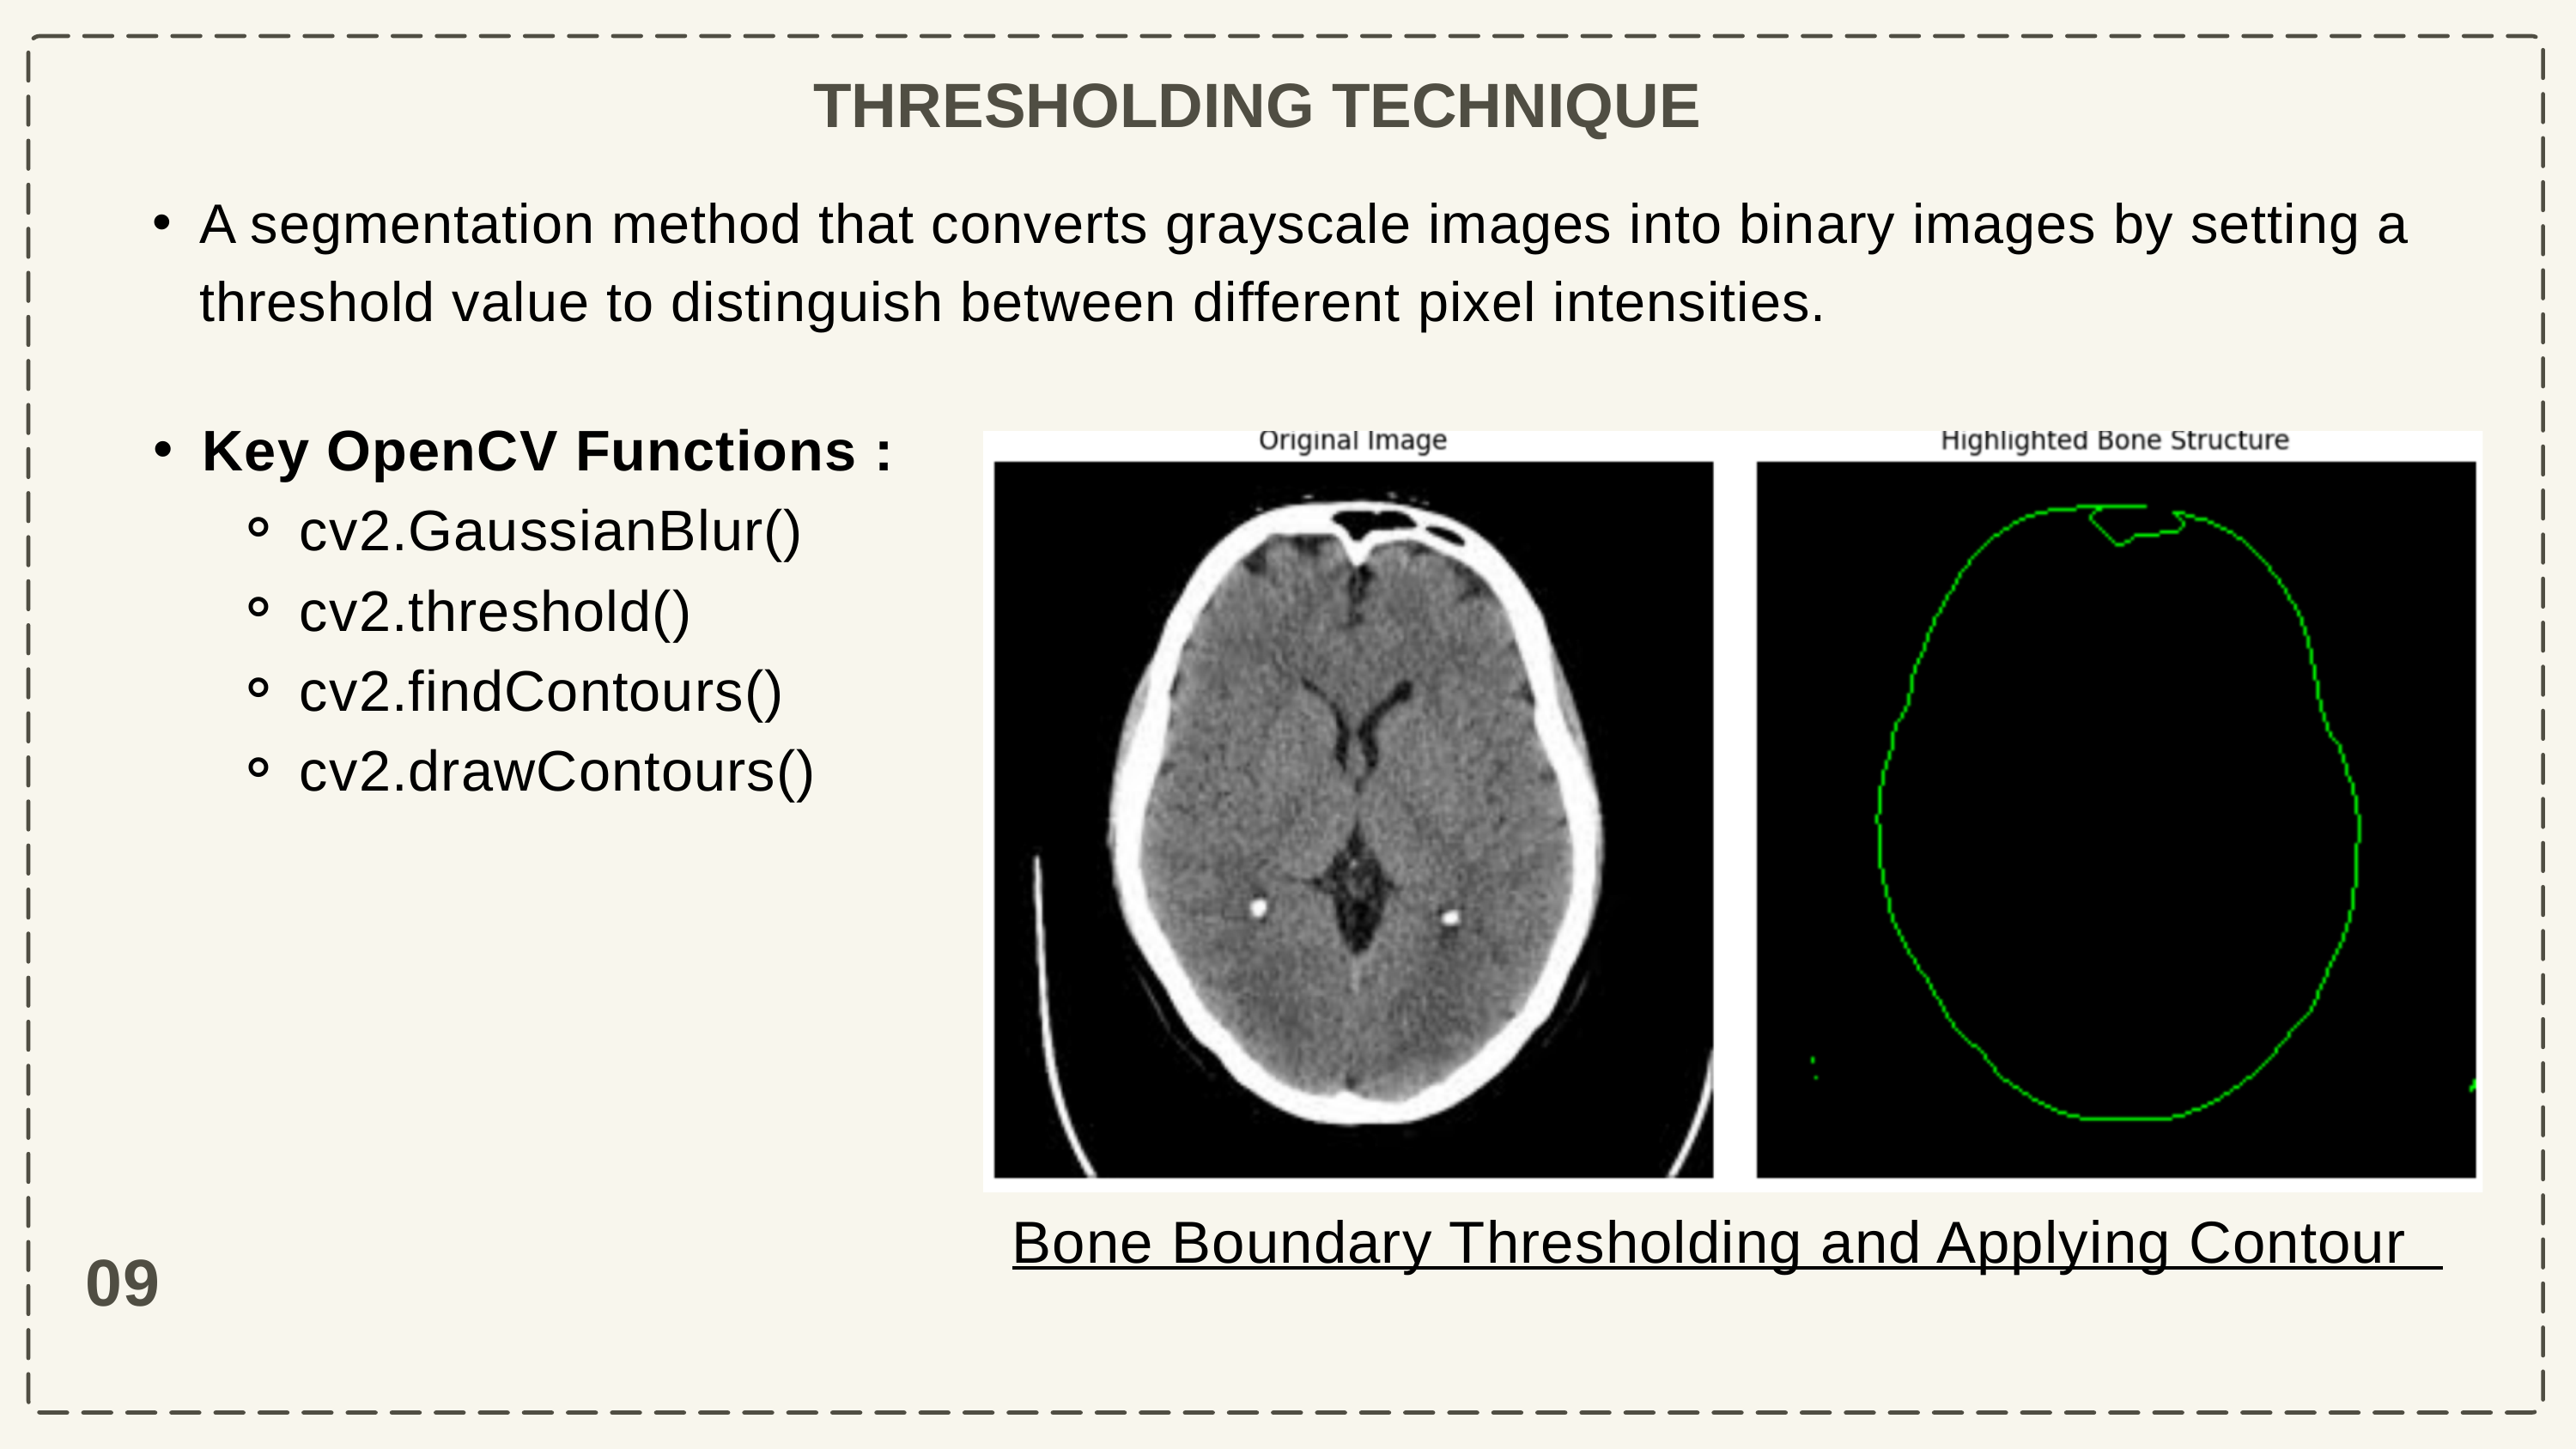

THRESHOLDING TECHNIQUE
A segmentation method that converts grayscale images into binary images by setting a threshold value to distinguish between different pixel intensities.
Key OpenCV Functions :
cv2.GaussianBlur()
cv2.threshold()
cv2.findContours()
cv2.drawContours()

Bone Boundary Thresholding and Applying Contour
09